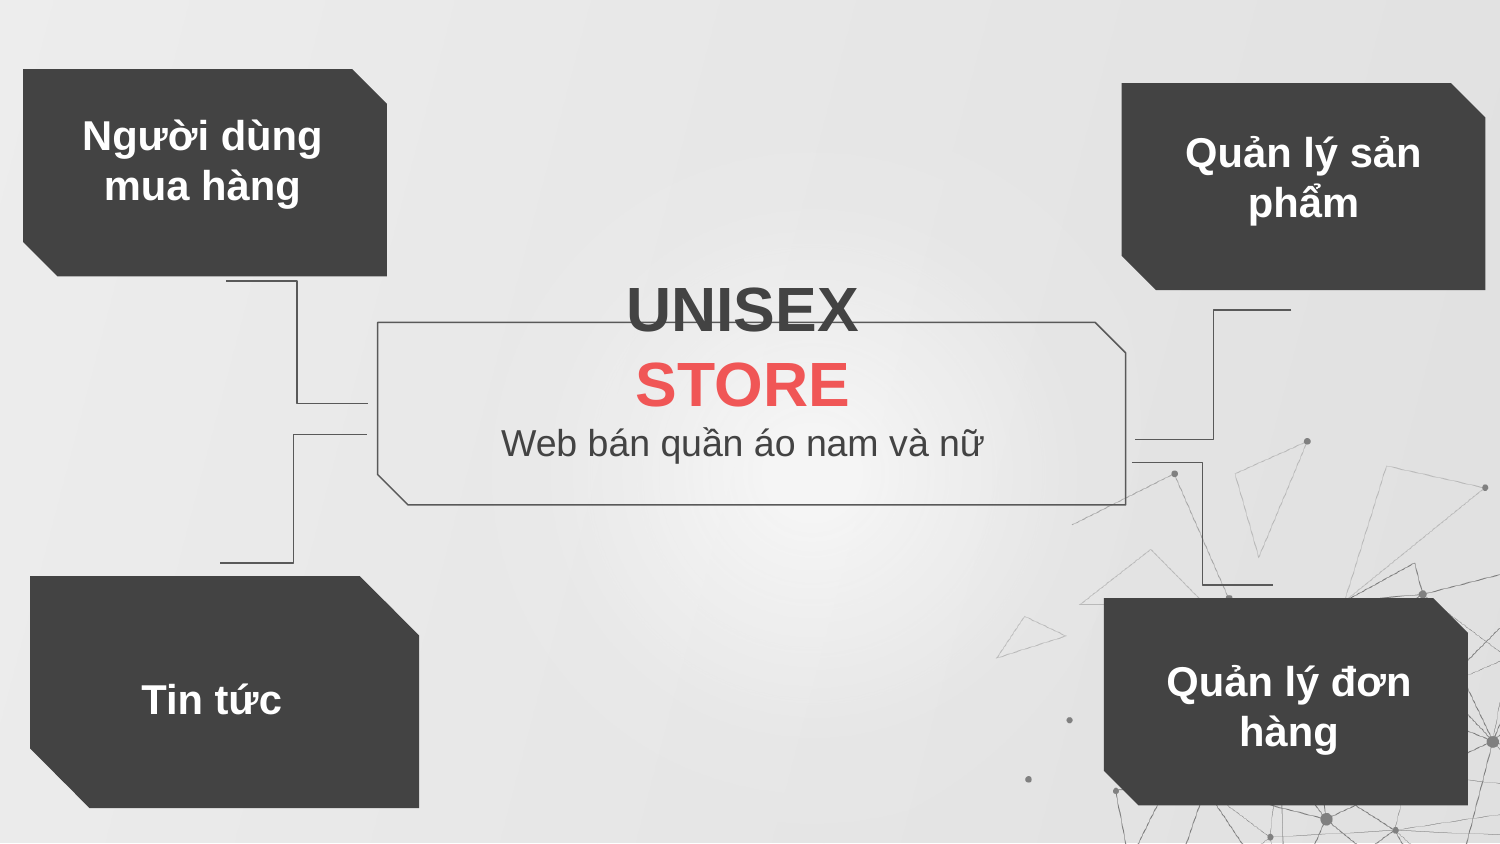

Người dùng mua hàng
Quản lý sản phẩm

UNISEX STORE
Web bán quần áo nam và nữ

JUPITER

It’s a gas giant and the biggest planet in our Solar System
Tin tức
Quản lý đơn hàng